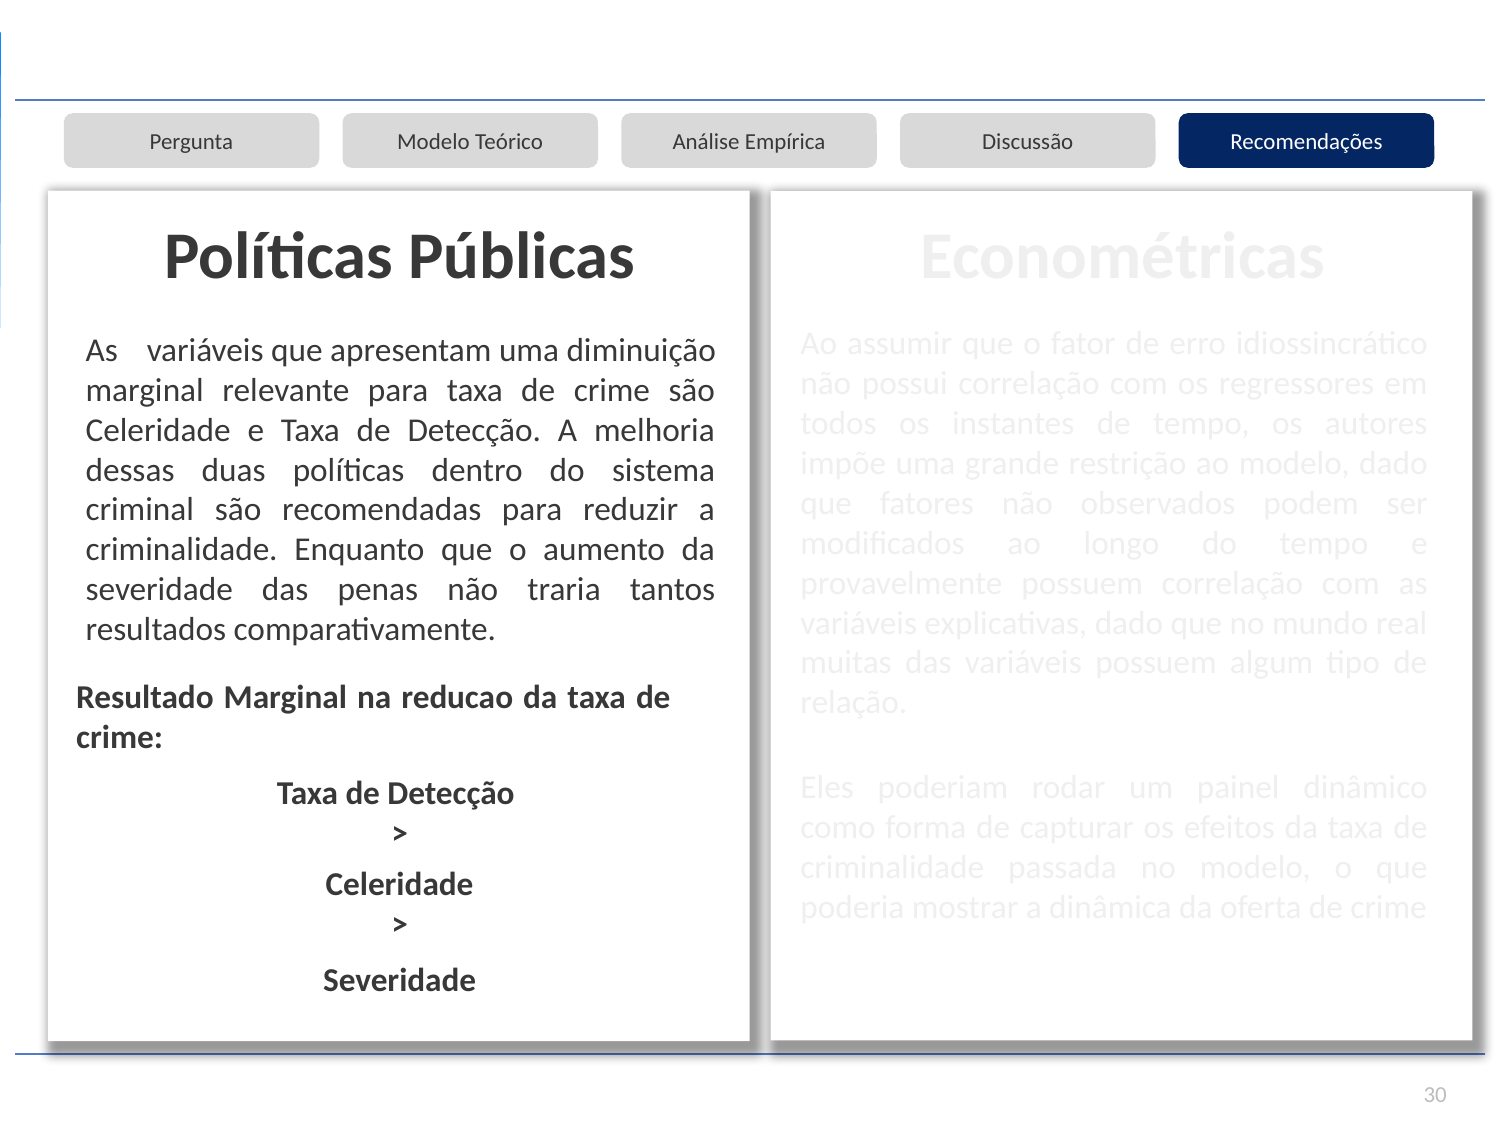

Pergunta
Modelo Teórico
Discussão
Recomendações
Análise Empírica

Políticas Públicas
Econométricas

Ao assumir que o fator de erro idiossincrático não possui correlação com os regressores em todos os instantes de tempo, os autores impõe uma grande restrição ao modelo, dado que fatores não observados podem ser modificados ao longo do tempo e provavelmente possuem correlação com as variáveis explicativas, dado que no mundo real muitas das variáveis possuem algum tipo de relação.

Eles poderiam rodar um painel dinâmico como forma de capturar os efeitos da taxa de criminalidade passada no modelo, o que poderia mostrar a dinâmica da oferta de crime

As variáveis que apresentam uma diminuição marginal relevante para taxa de crime são Celeridade e Taxa de Detecção. A melhoria dessas duas políticas dentro do sistema criminal são recomendadas para reduzir a criminalidade. Enquanto que o aumento da severidade das penas não traria tantos resultados comparativamente.

Resultado Marginal na reducao da taxa de crime:
Taxa de Detecção
>
Celeridade
>
Severidade
30